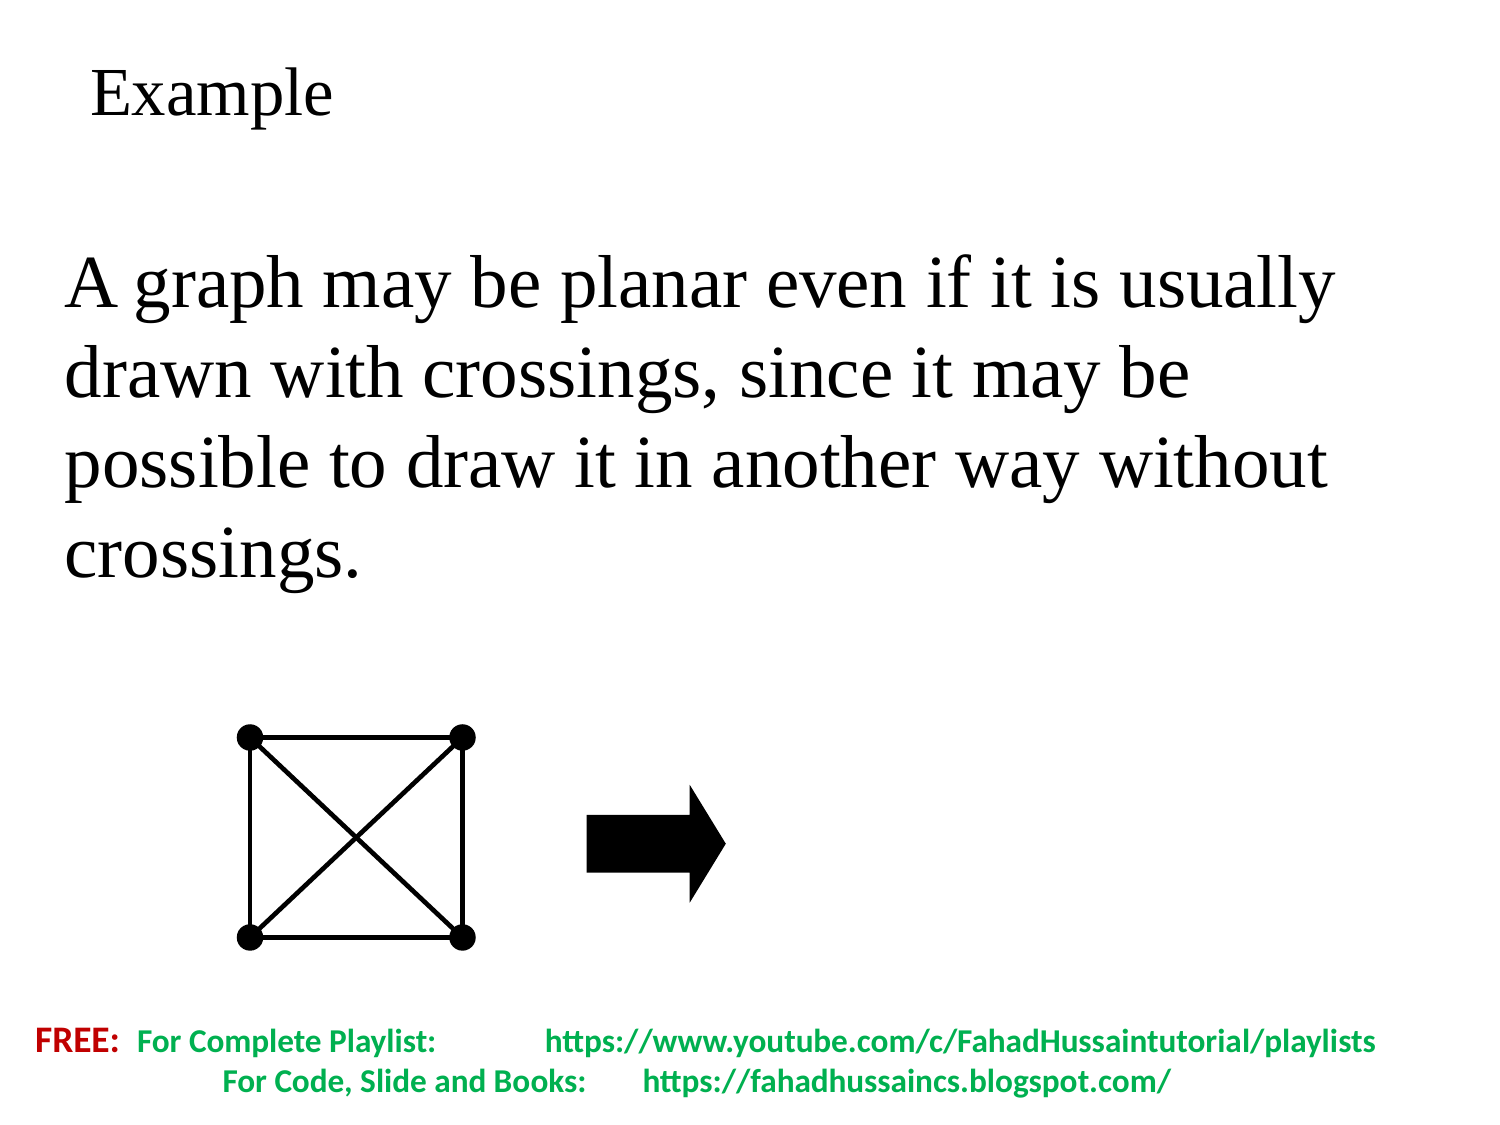

# Example
A graph may be planar even if it is usually drawn with crossings, since it may be possible to draw it in another way without crossings.

FREE:  For Complete Playlist: 	        https://www.youtube.com/c/FahadHussaintutorial/playlists
	     For Code, Slide and Books:	 https://fahadhussaincs.blogspot.com/